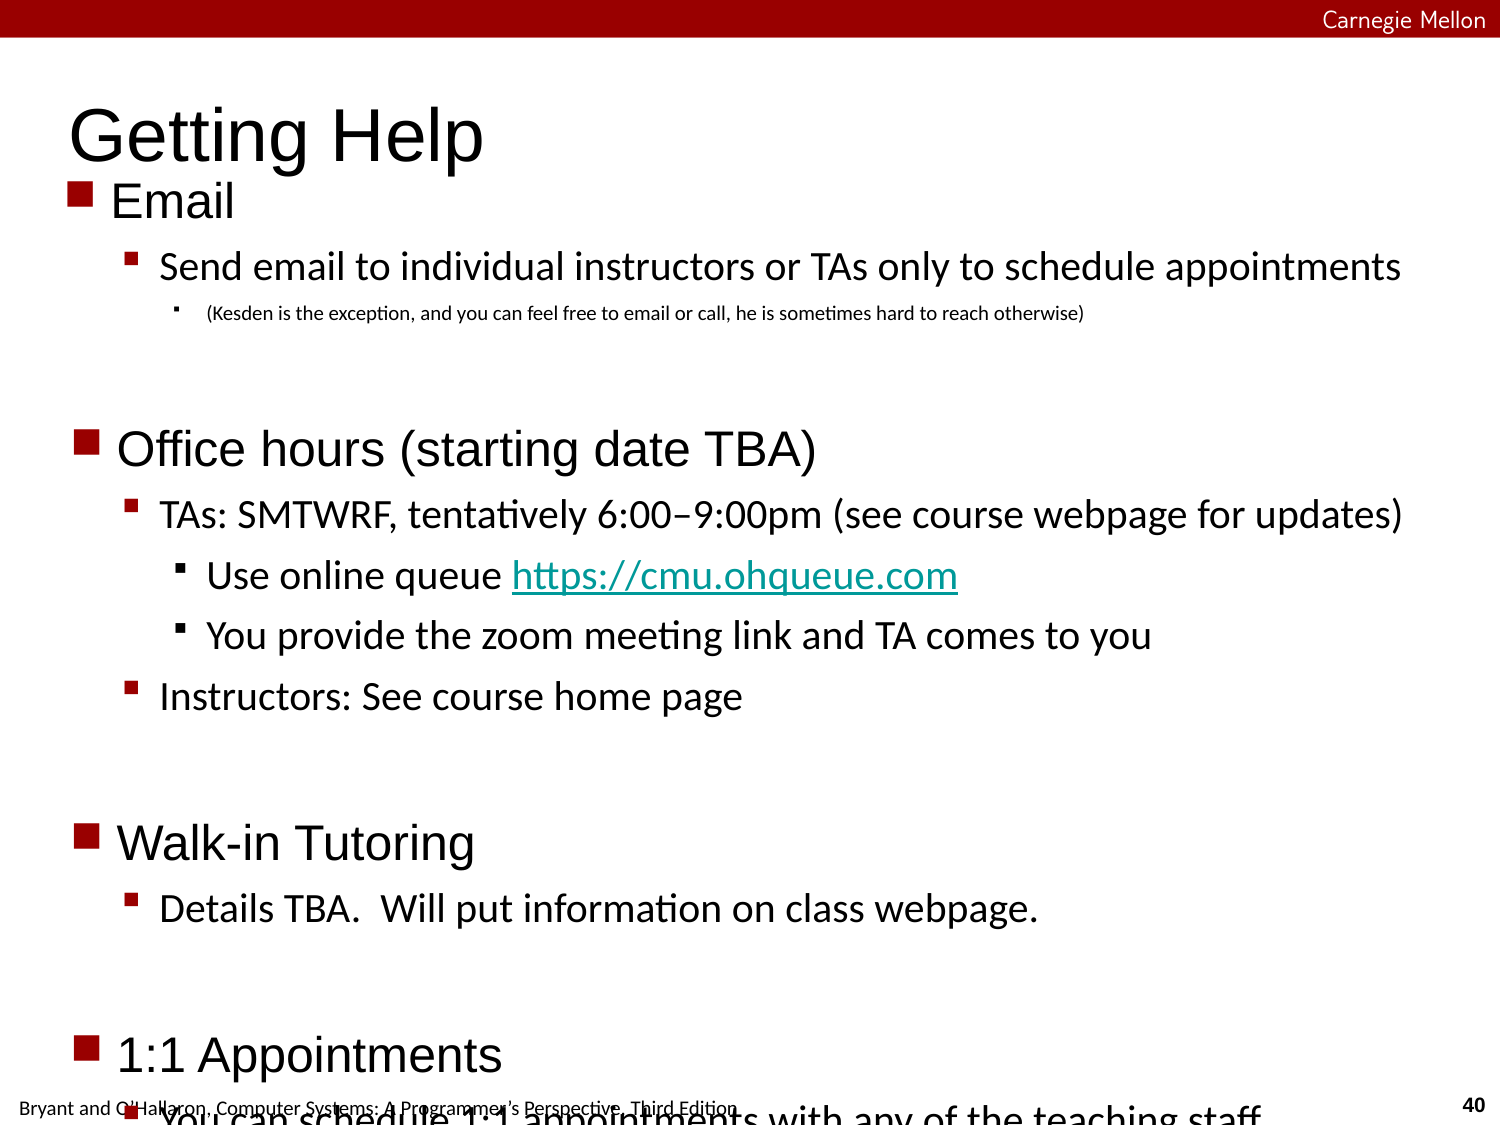

Carnegie Mellon
# Getting Help
Email
Send email to individual instructors or TAs only to schedule appointments
(Kesden is the exception, and you can feel free to email or call, he is sometimes hard to reach otherwise)

Office hours (starting date TBA)
TAs: SMTWRF, tentatively 6:00–9:00pm (see course webpage for updates)
Use online queue https://cmu.ohqueue.com
You provide the zoom meeting link and TA comes to you
Instructors: See course home page

Walk-in Tutoring
Details TBA.  Will put information on class webpage.

1:1 Appointments
You can schedule 1:1 appointments with any of the teaching staff